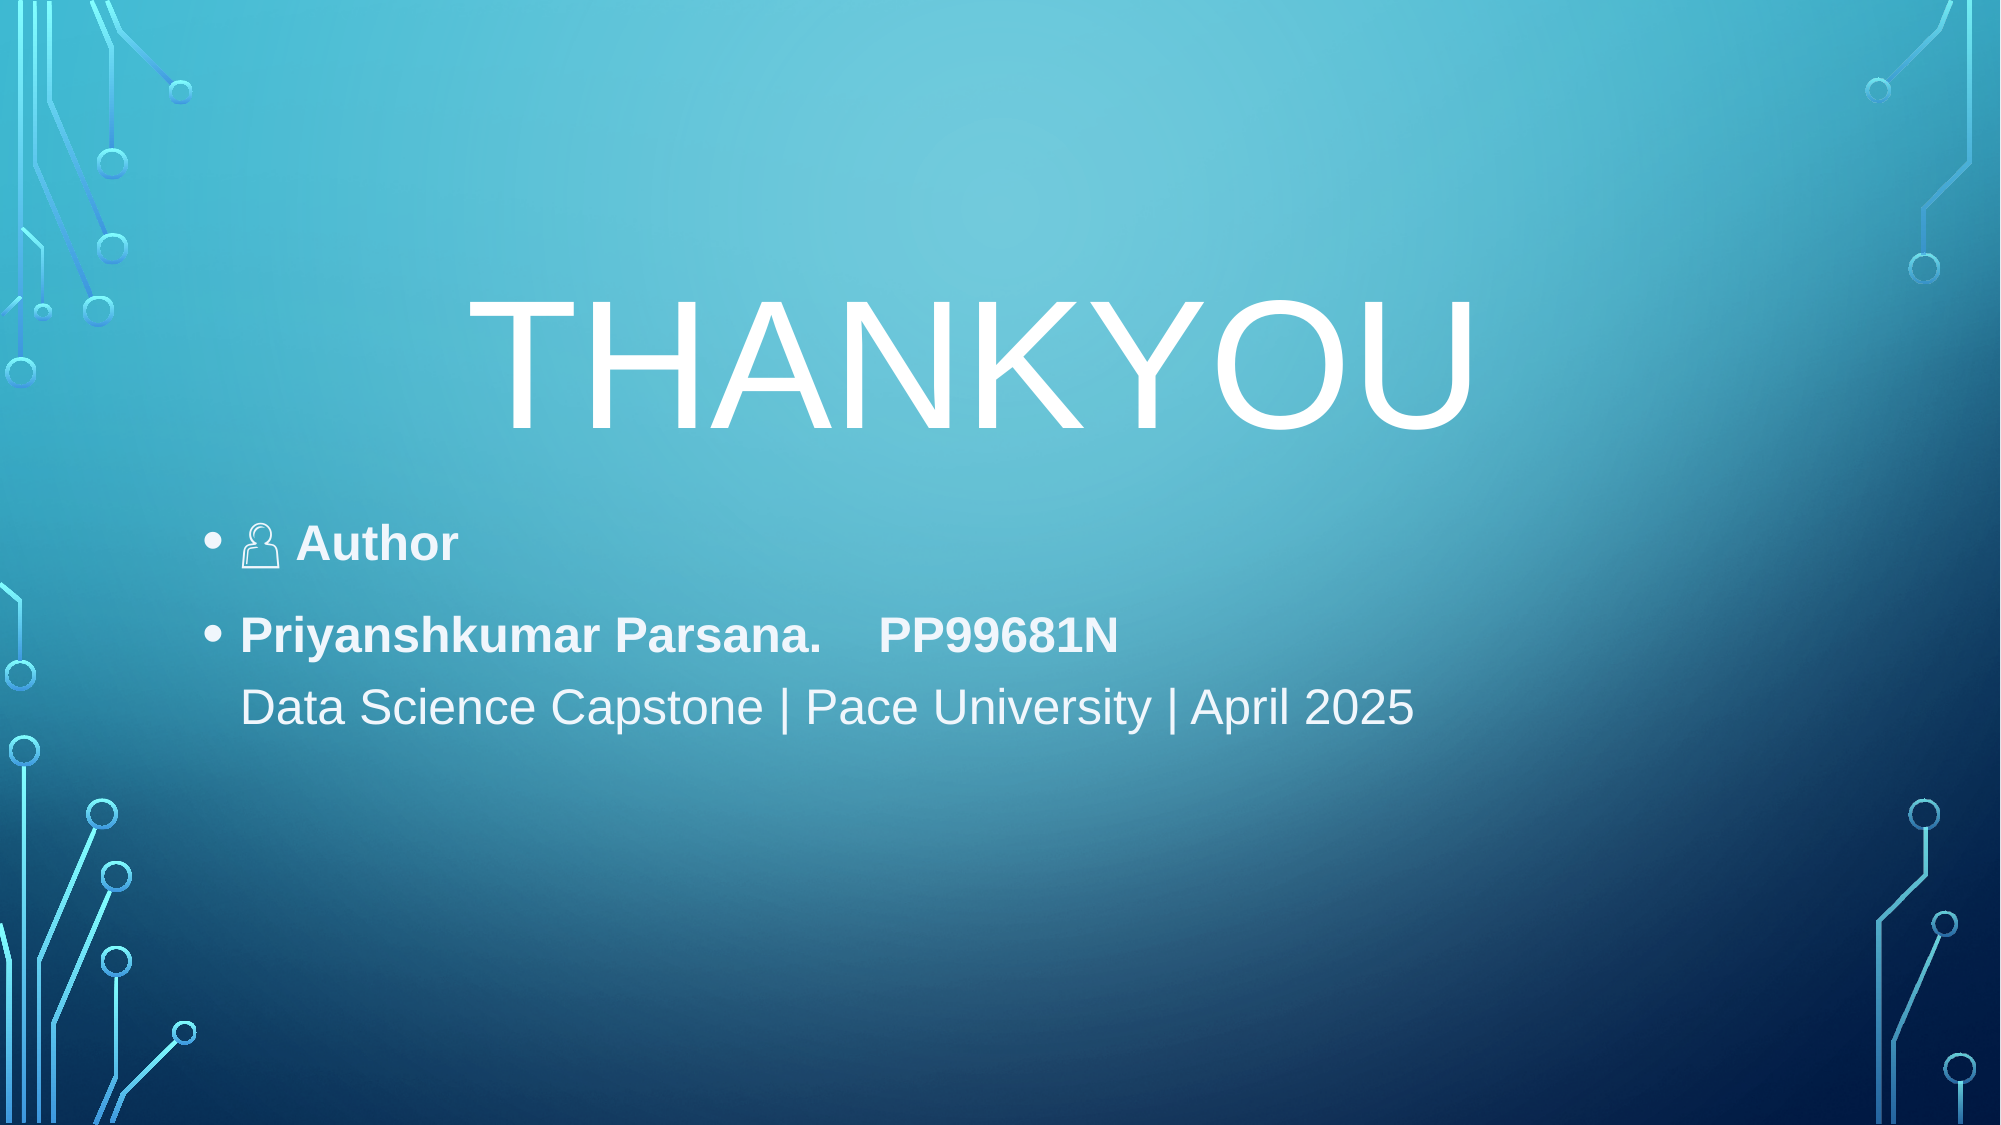

# Thankyou
👤 Author
Priyanshkumar Parsana.    PP99681N
Data Science Capstone | Pace University | April 2025